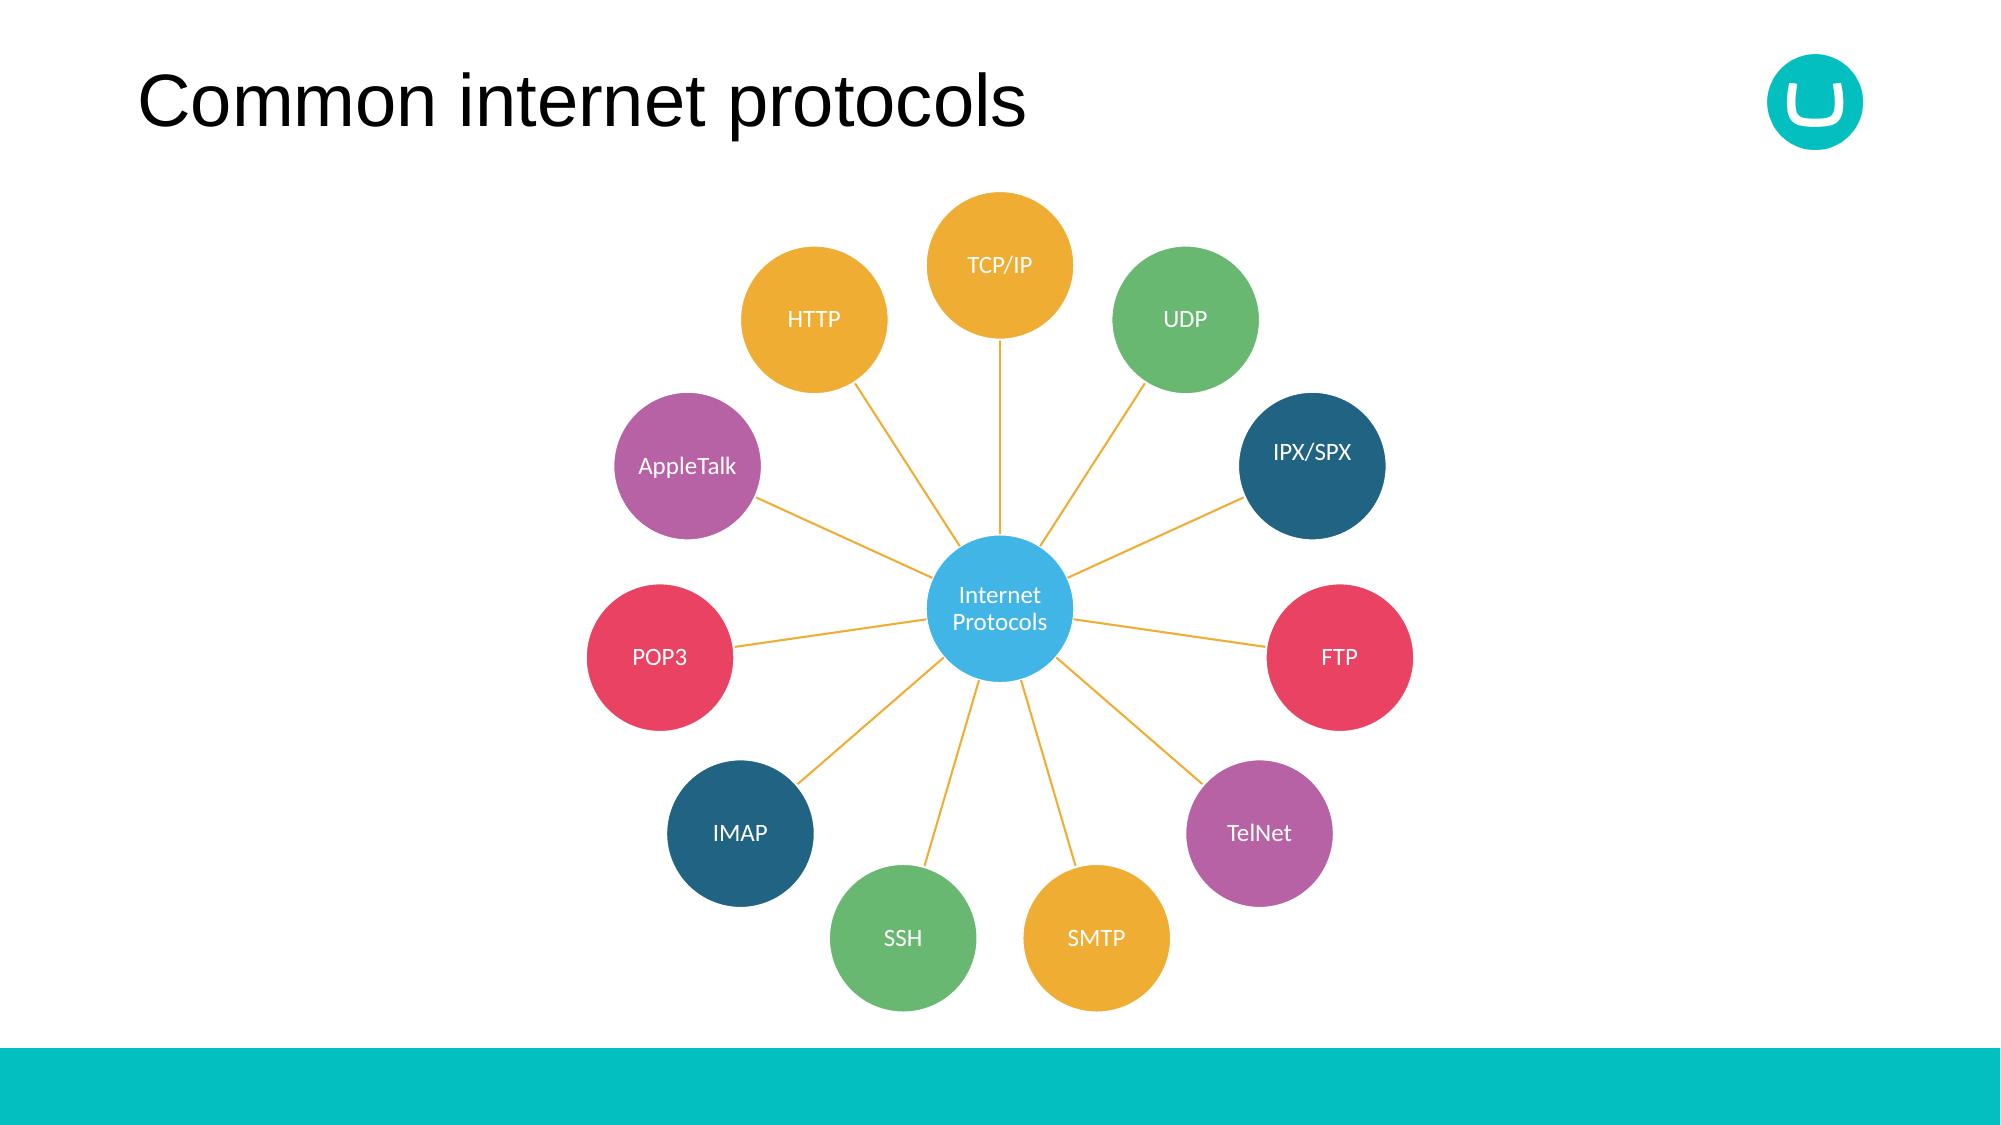

# Common internet protocols
Internet Protocols

TCP/IP

UDP

IPX/SPX

FTP

TelNet

SMTP

SSH

IMAP

POP3

AppleTalk

HTTP